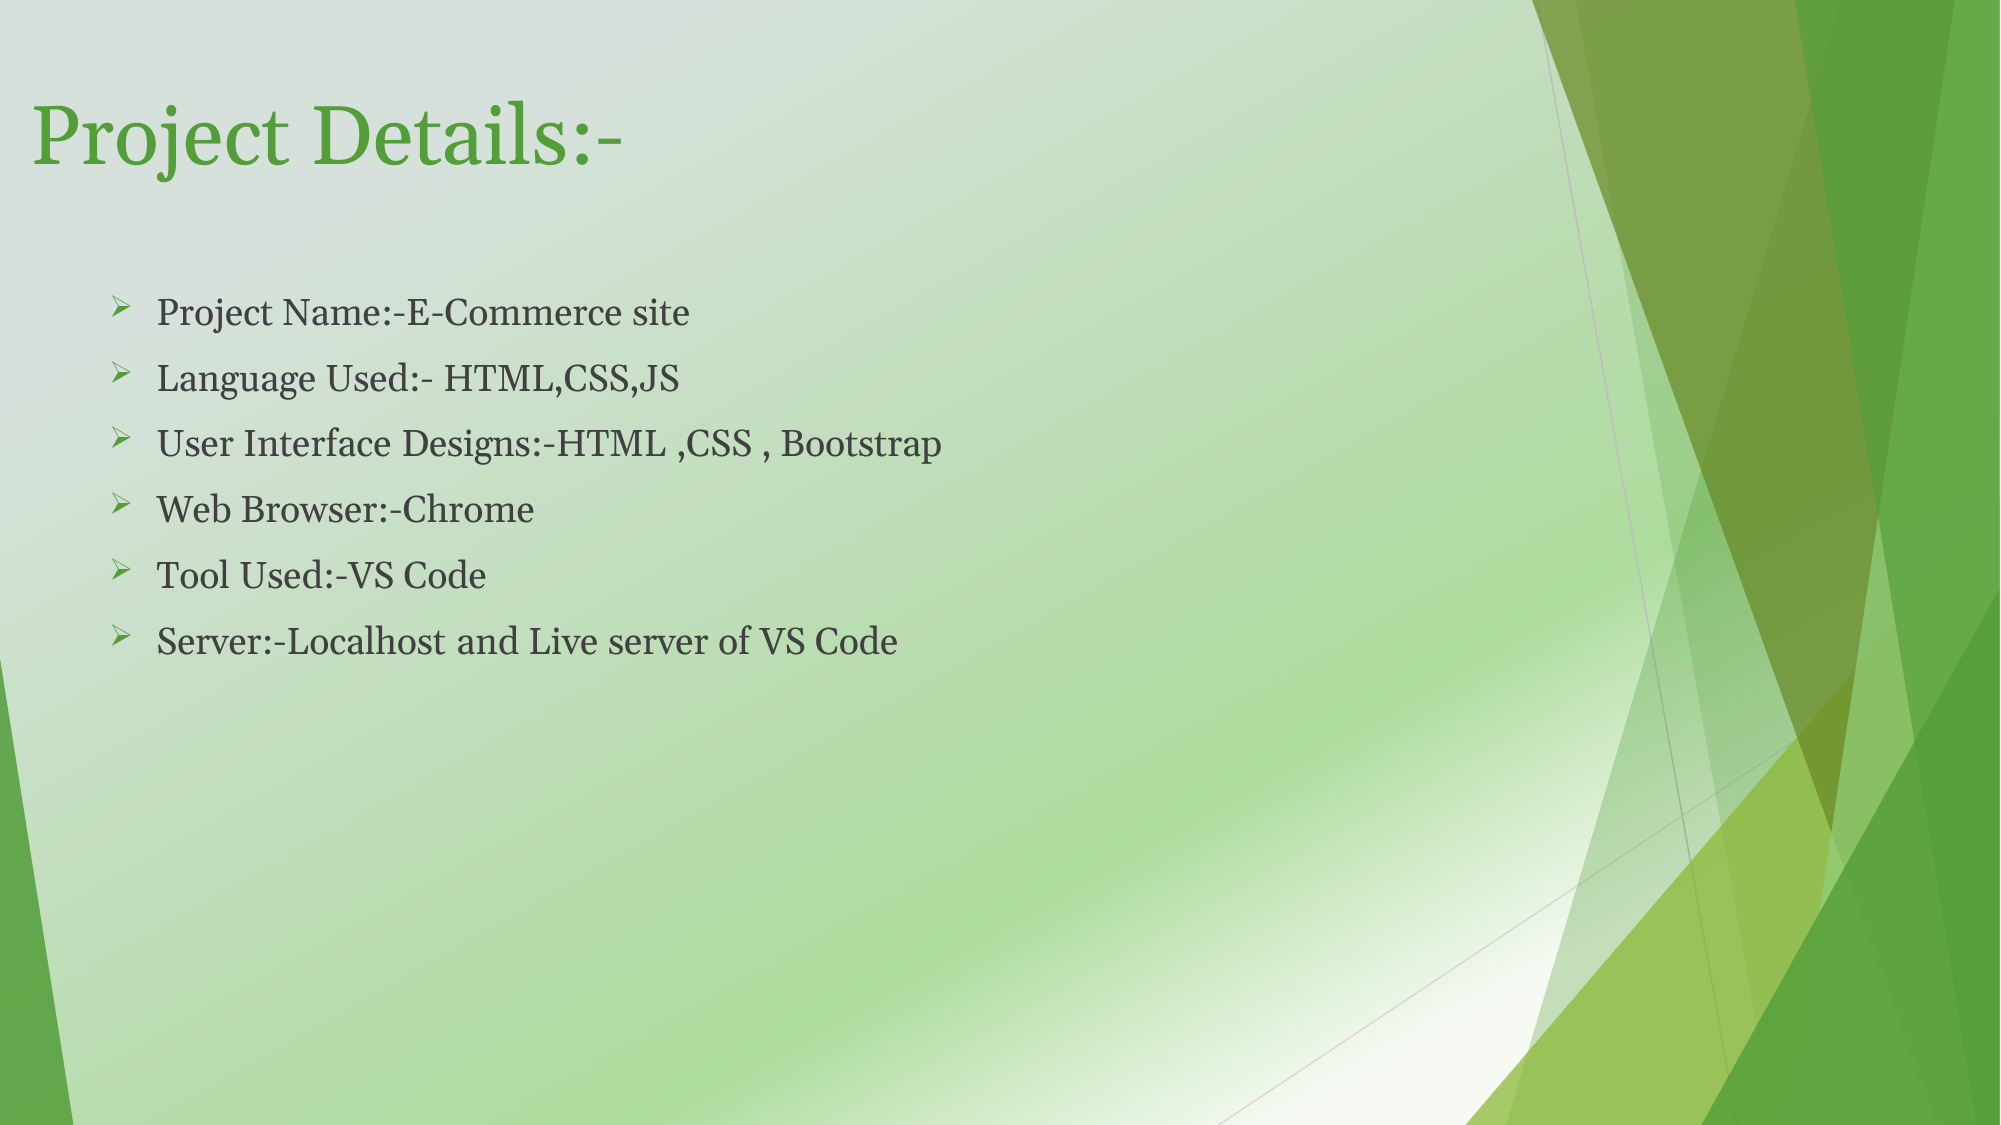

# Project Details:-
Project Name:-E-Commerce site
Language Used:- HTML,CSS,JS
User Interface Designs:-HTML ,CSS , Bootstrap
Web Browser:-Chrome
Tool Used:-VS Code
Server:-Localhost and Live server of VS Code